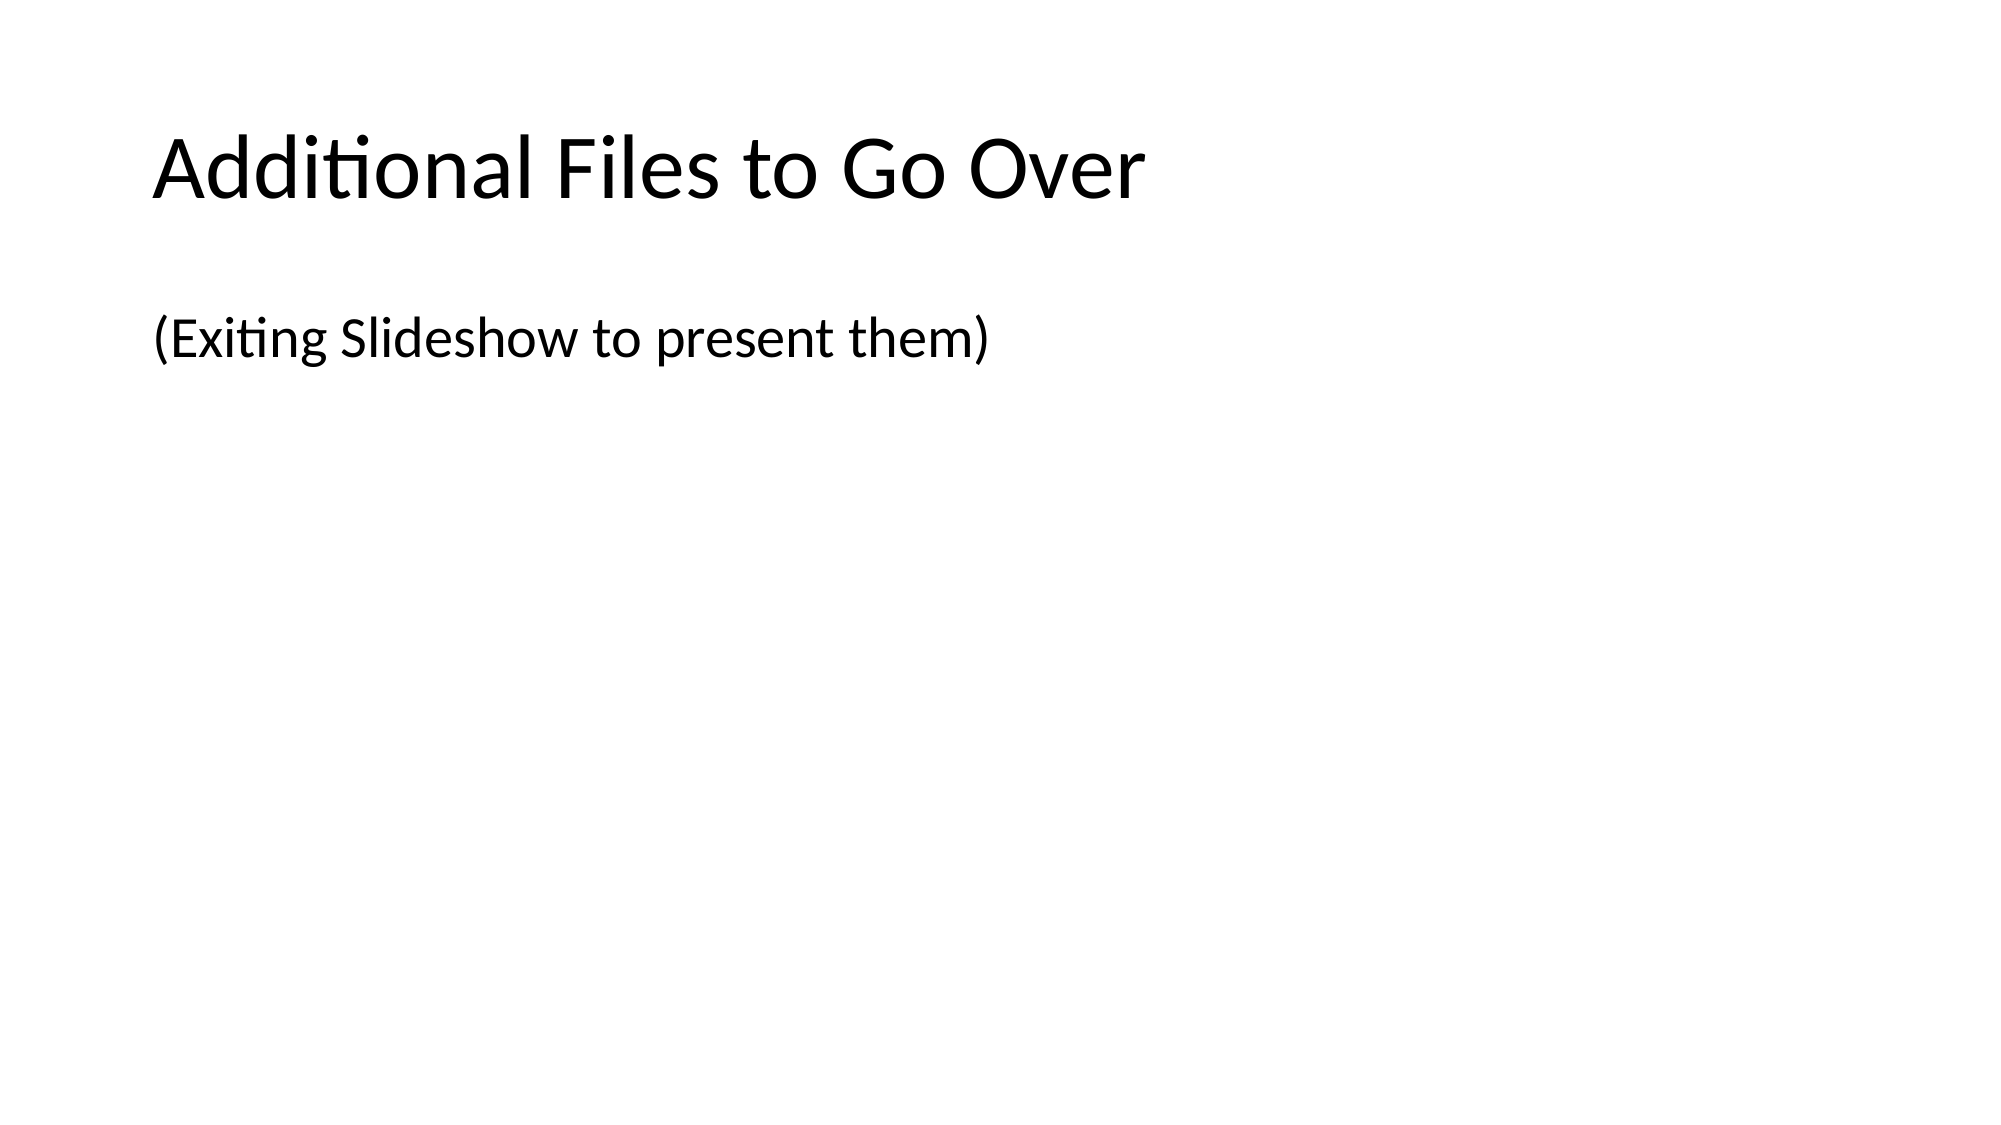

# Additional Files to Go Over
(Exiting Slideshow to present them)